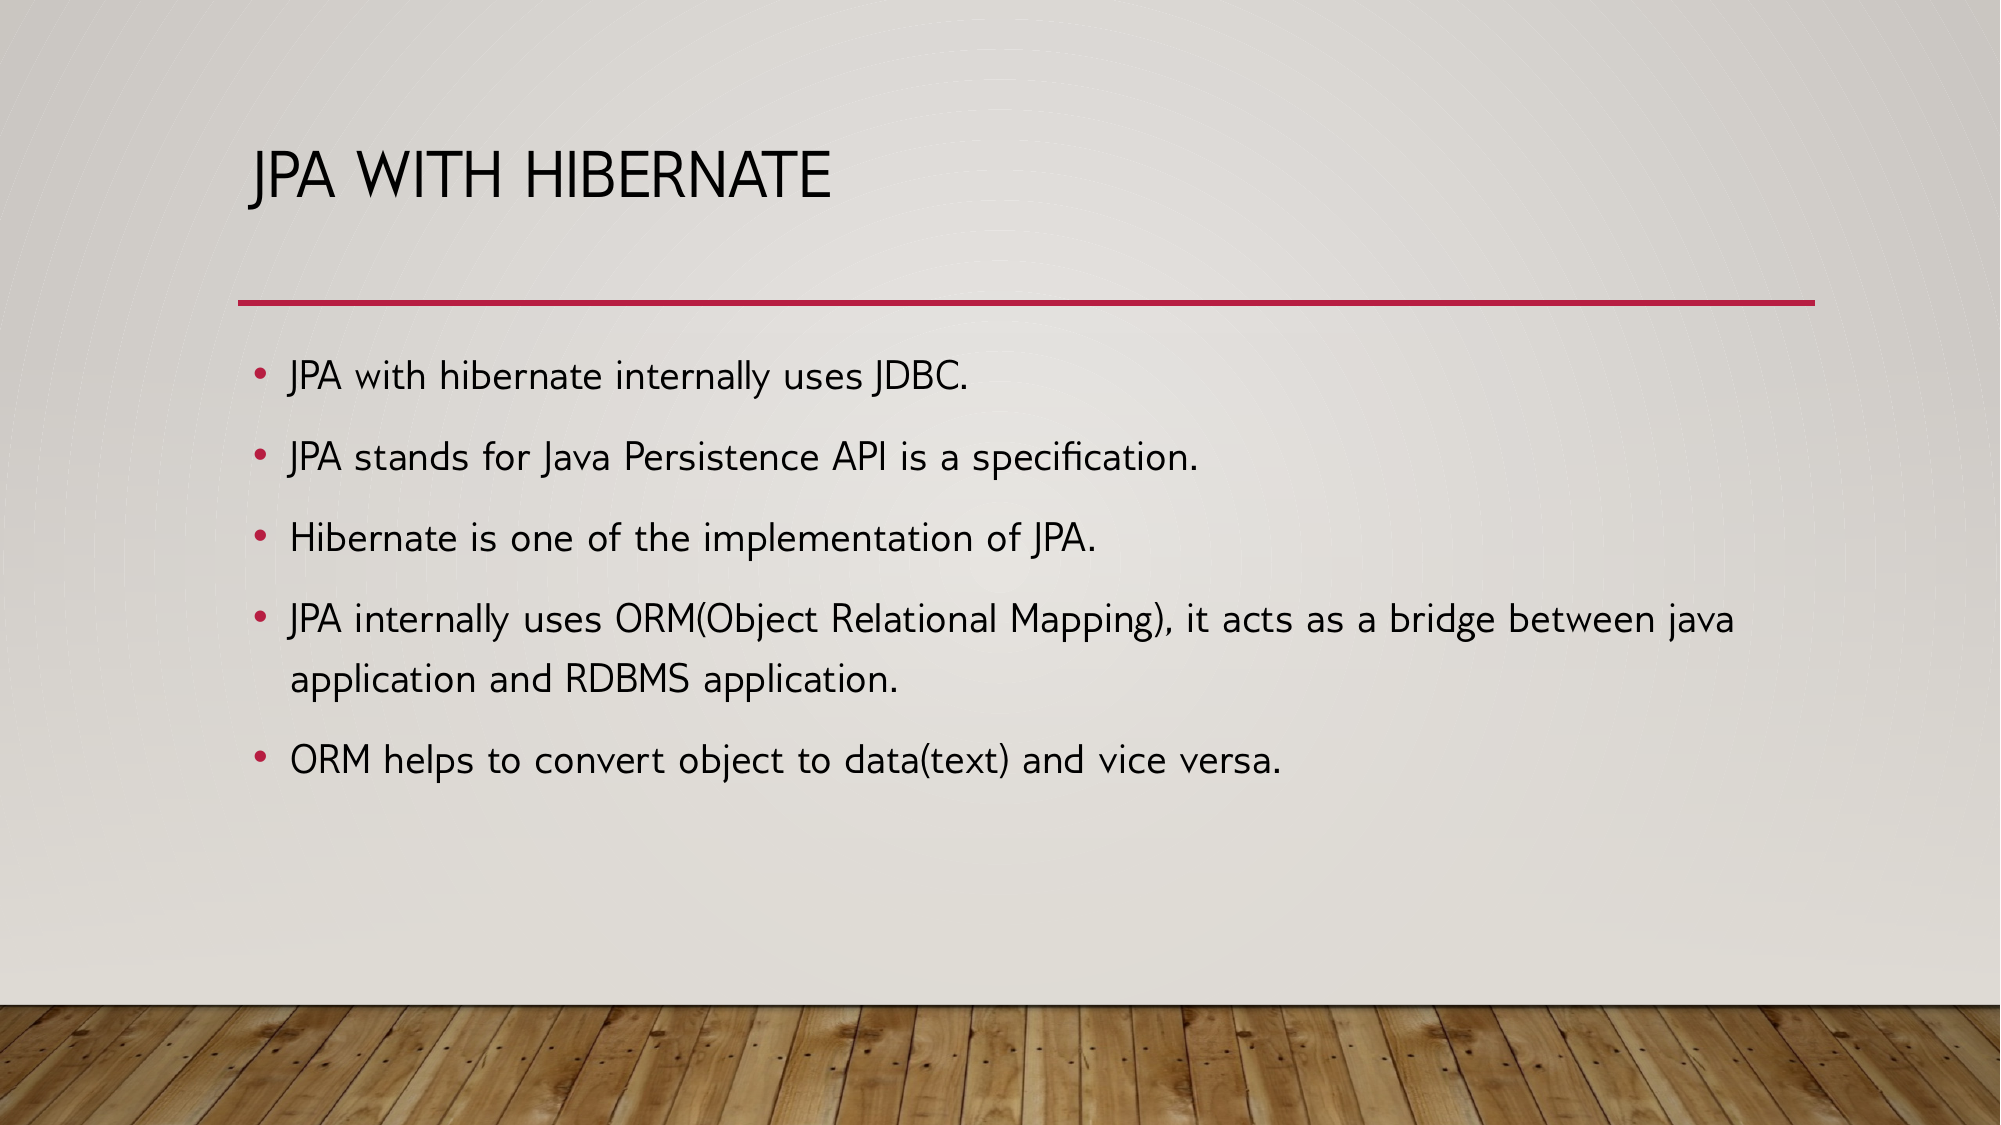

# Jpa with hibernate
JPA with hibernate internally uses JDBC.
JPA stands for Java Persistence API is a specification.
Hibernate is one of the implementation of JPA.
JPA internally uses ORM(Object Relational Mapping), it acts as a bridge between java application and RDBMS application.
ORM helps to convert object to data(text) and vice versa.